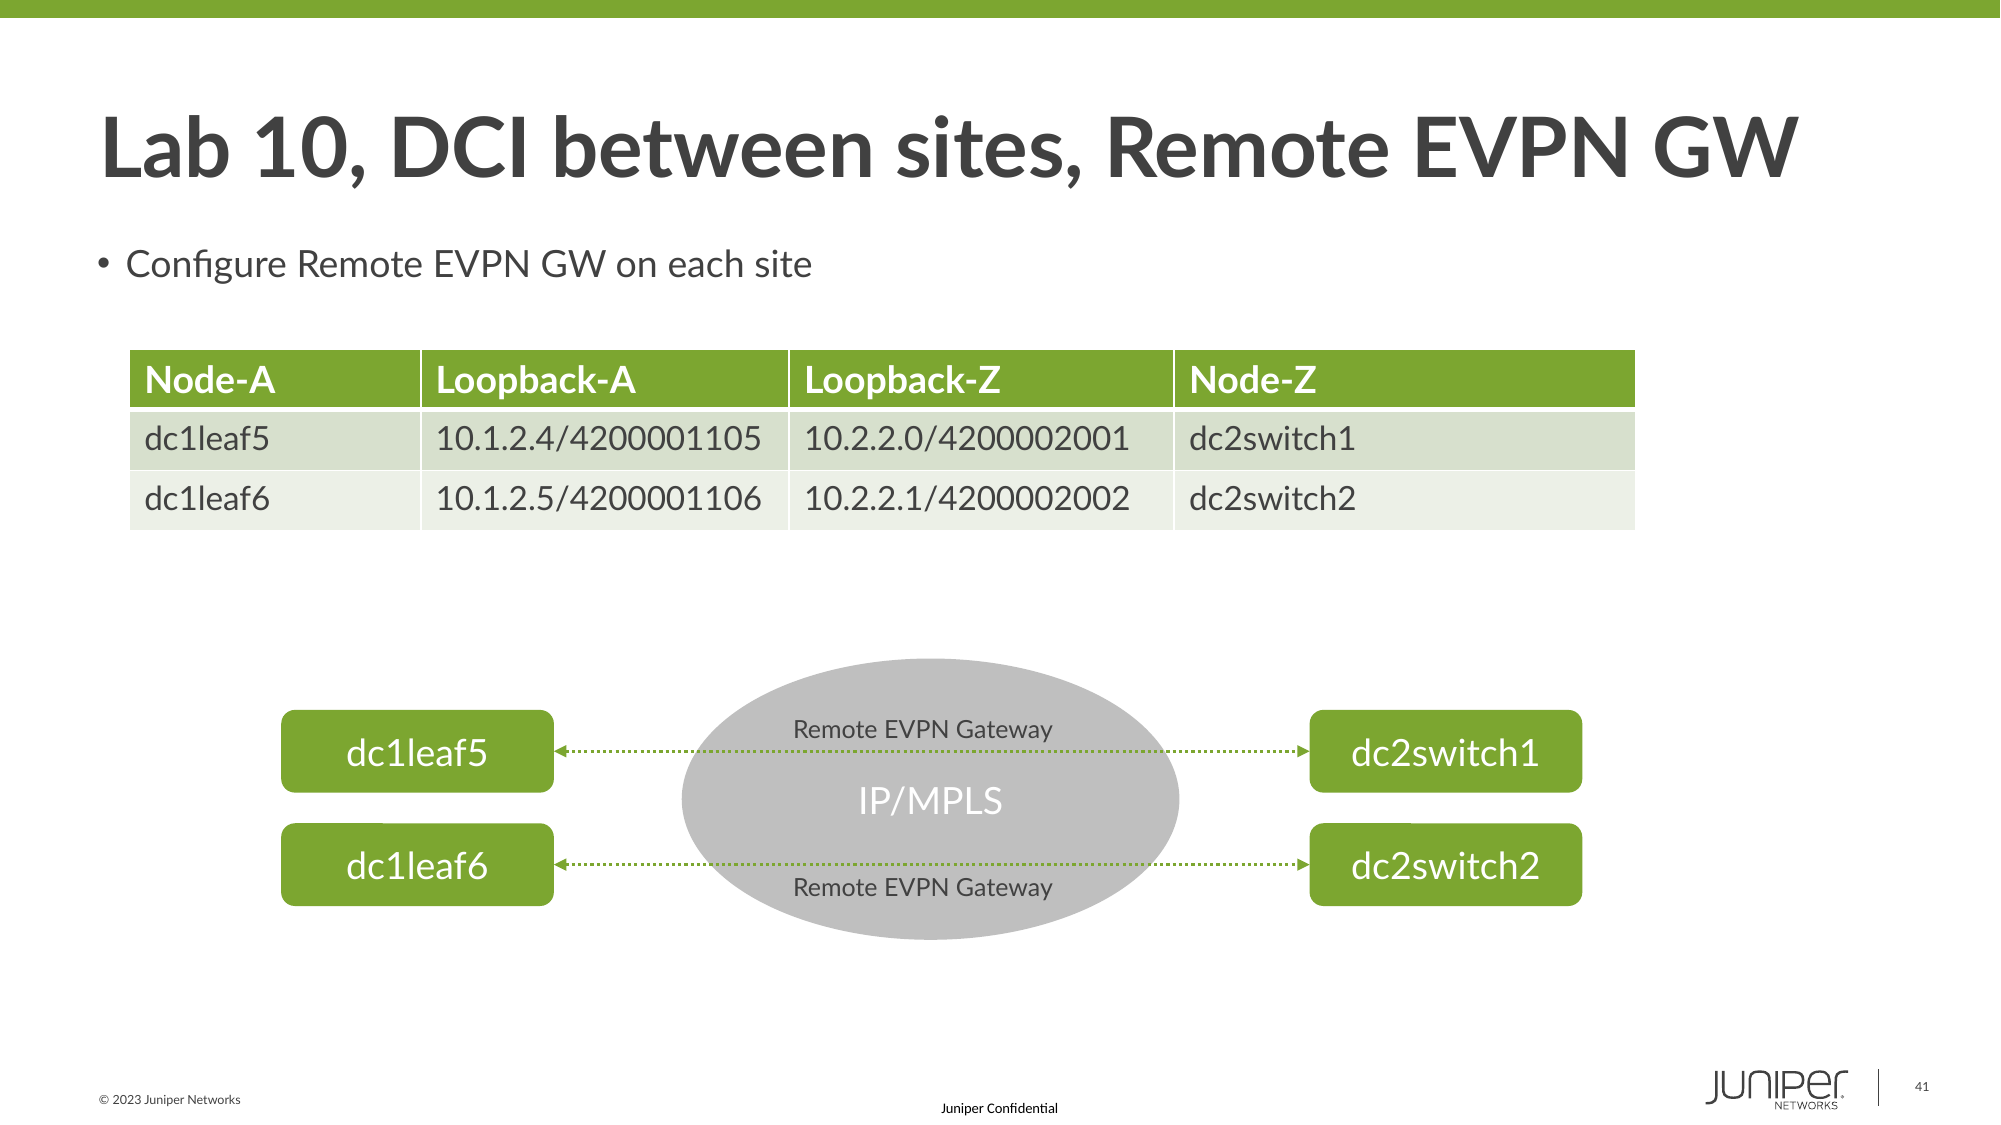

# Lab 10, DCI between sites, Remote EVPN GW
Configure Remote EVPN GW on each site
| Node-A | Loopback-A | Loopback-Z | Node-Z |
| --- | --- | --- | --- |
| dc1leaf5 | 10.1.2.4/4200001105 | 10.2.2.0/4200002001 | dc2switch1 |
| dc1leaf6 | 10.1.2.5/4200001106 | 10.2.2.1/4200002002 | dc2switch2 |
IP/MPLS
dc1leaf5
dc2switch1
Remote EVPN Gateway
dc1leaf6
dc2switch2
Remote EVPN Gateway